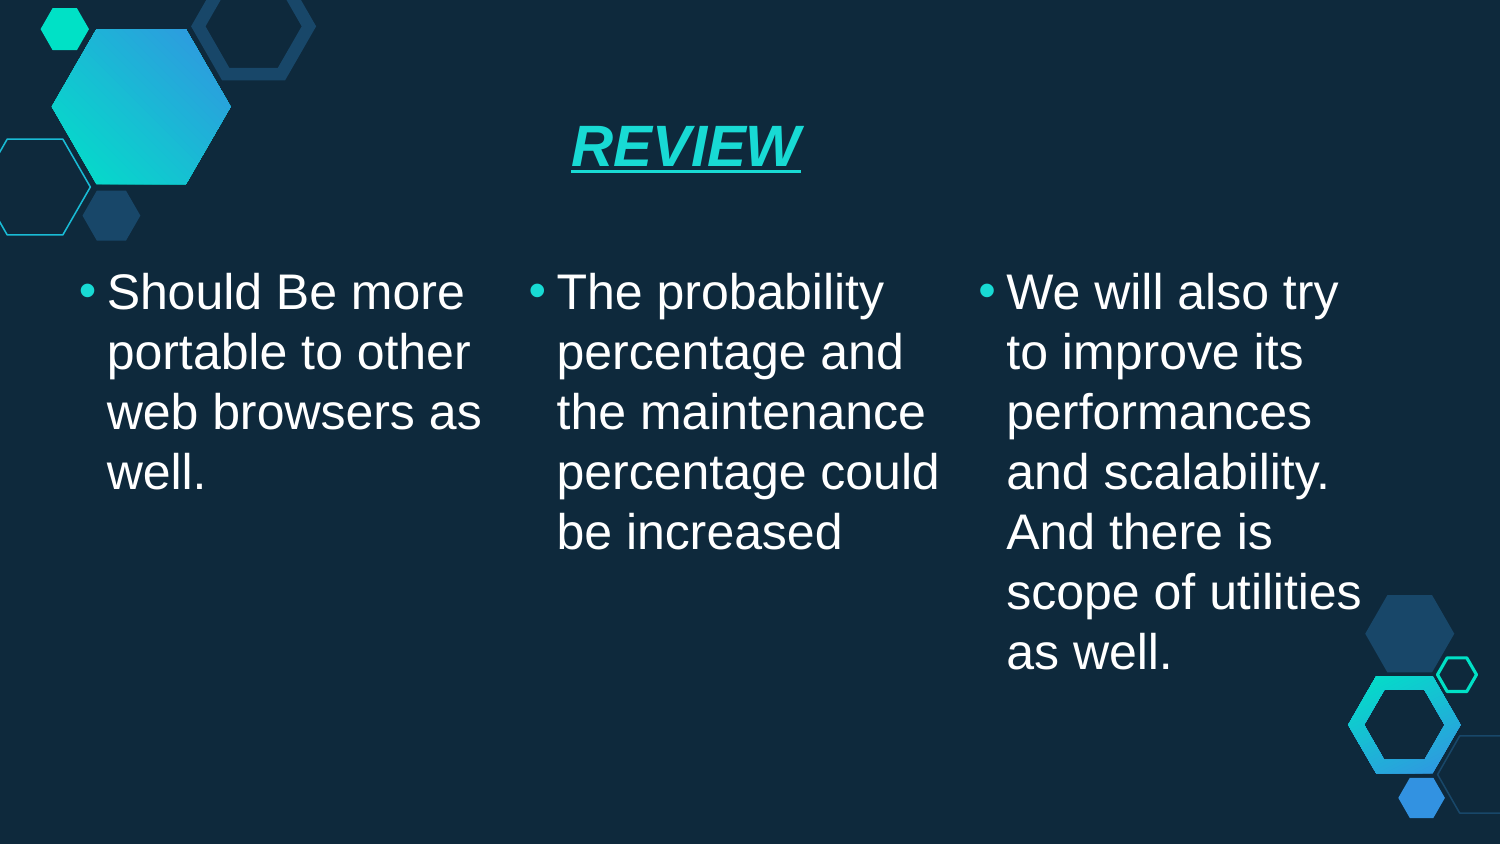

REVIEW
Should Be more portable to other web browsers as well.

The probability percentage and the maintenance percentage could be increased

We will also try to improve its performances and scalability. And there is scope of utilities as well.